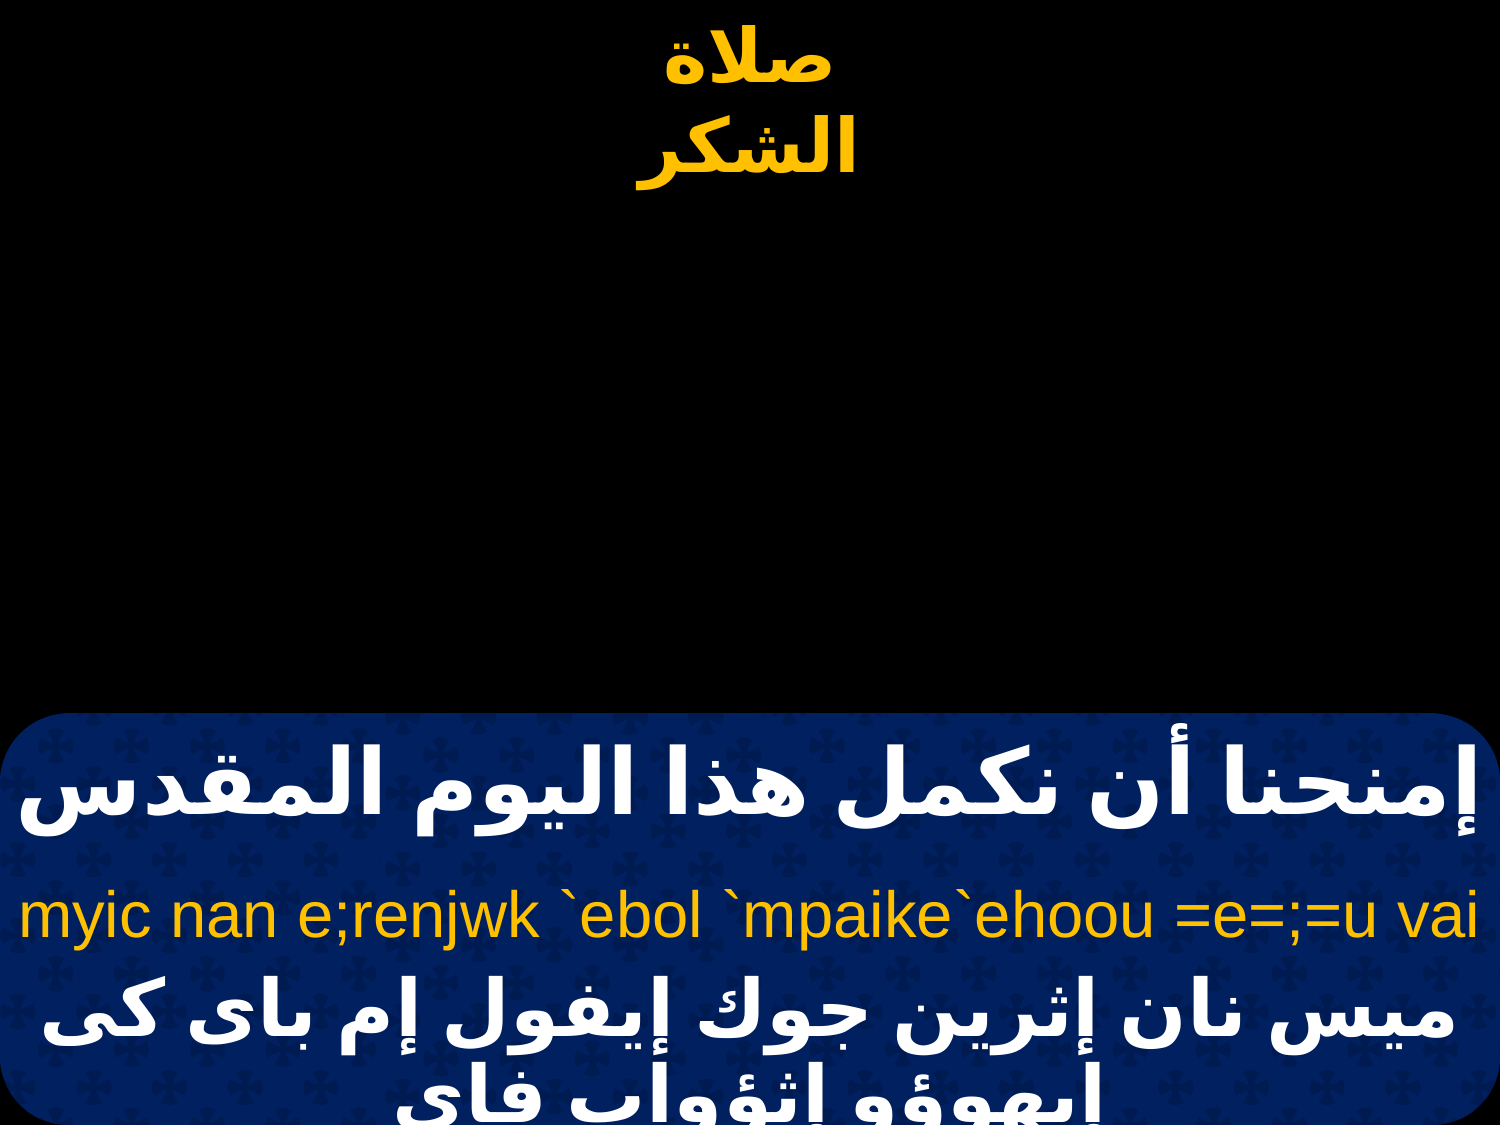

#
إمنحنا أن نكمل هذا اليوم المقدس
myic nan e;renjwk `ebol `mpaike`ehoou =e=;=u vai
ميس نان إثرين جوك إيفول إم باى كى إيهوؤو إثؤواب فاى